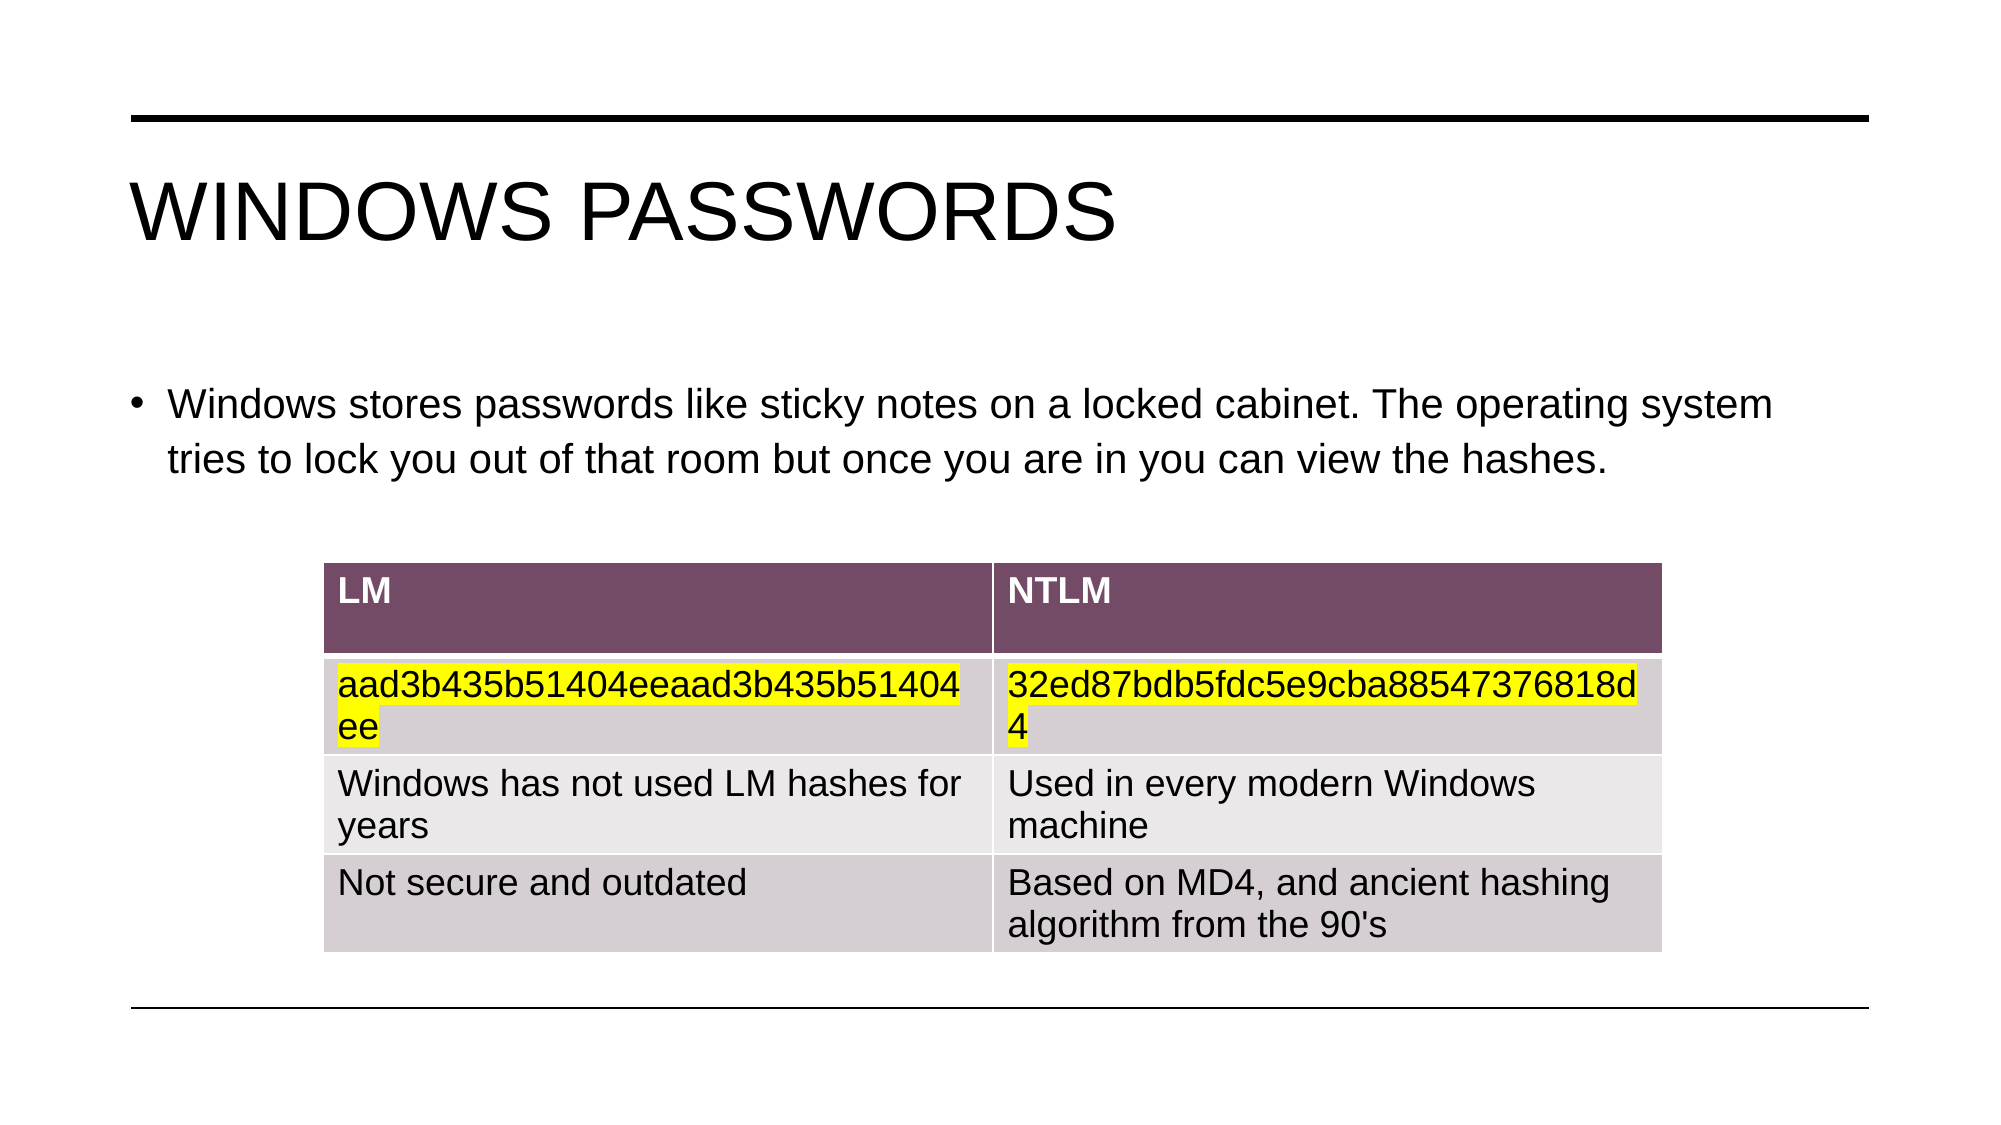

# Windows Passwords
Windows stores passwords like sticky notes on a locked cabinet. The operating system tries to lock you out of that room but once you are in you can view the hashes.
| LM | NTLM |
| --- | --- |
| aad3b435b51404eeaad3b435b51404ee | 32ed87bdb5fdc5e9cba88547376818d4 |
| Windows has not used LM hashes for years | Used in every modern Windows machine |
| Not secure and outdated | Based on MD4, and ancient hashing algorithm from the 90's |